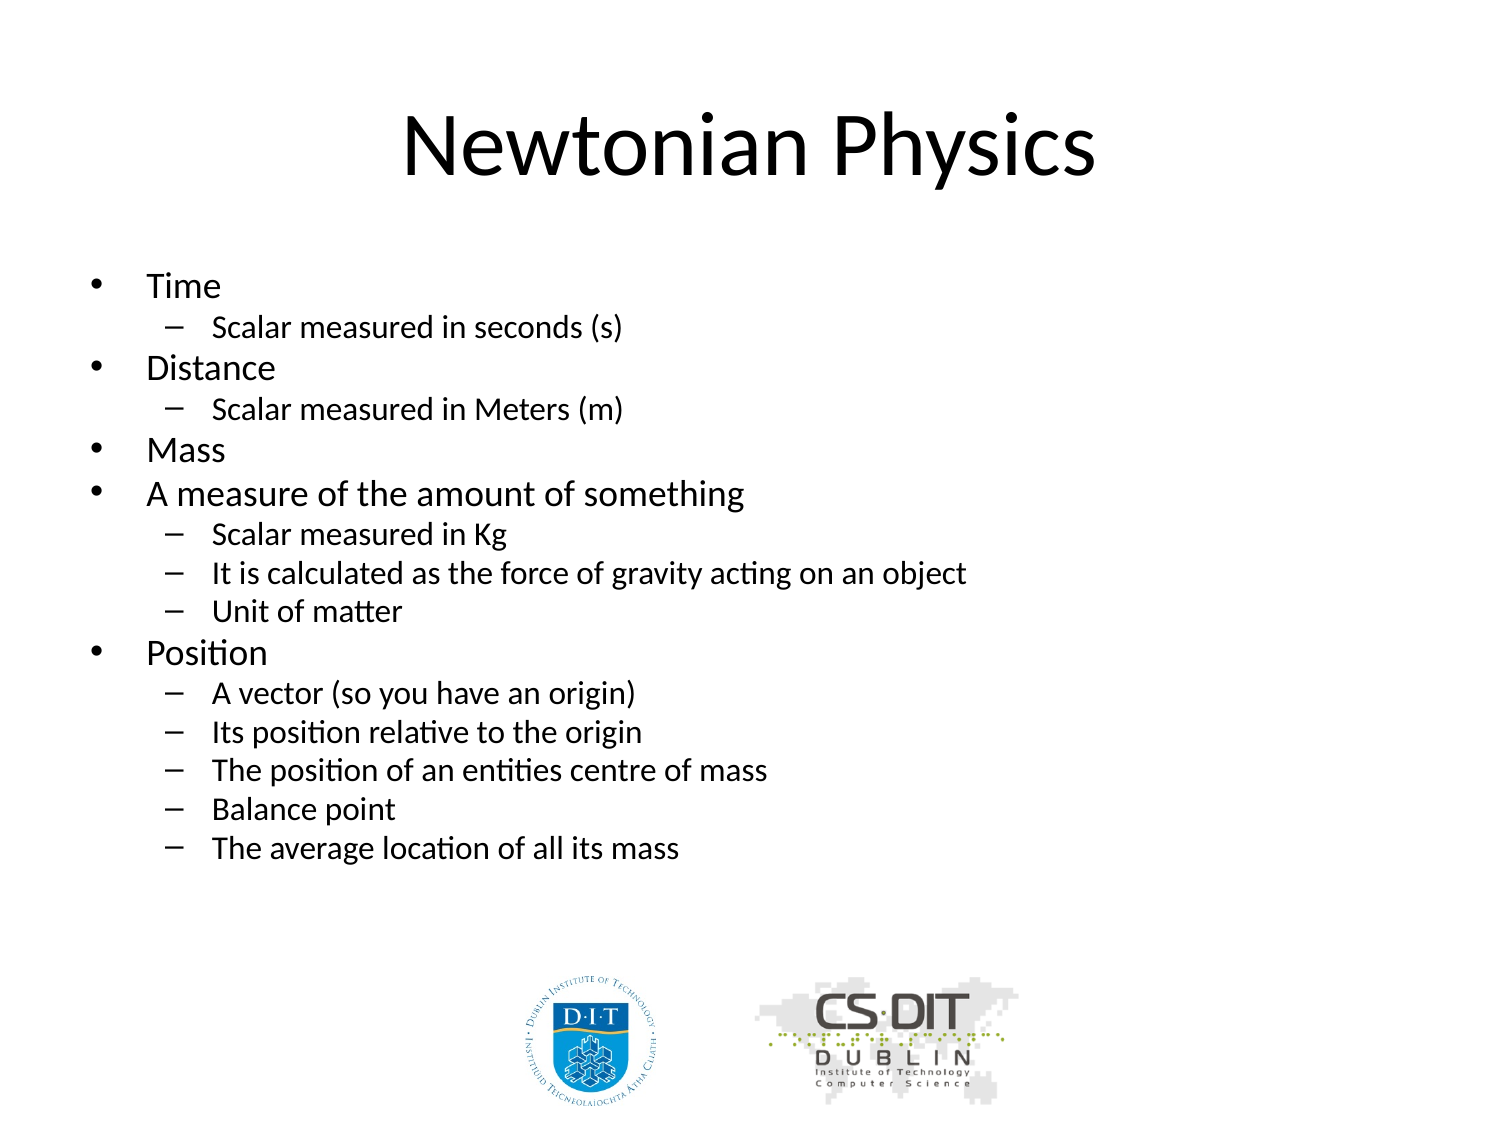

# Newtonian Physics
Time
Scalar measured in seconds (s)
Distance
Scalar measured in Meters (m)
Mass
A measure of the amount of something
Scalar measured in Kg
It is calculated as the force of gravity acting on an object
Unit of matter
Position
A vector (so you have an origin)
Its position relative to the origin
The position of an entities centre of mass
Balance point
The average location of all its mass